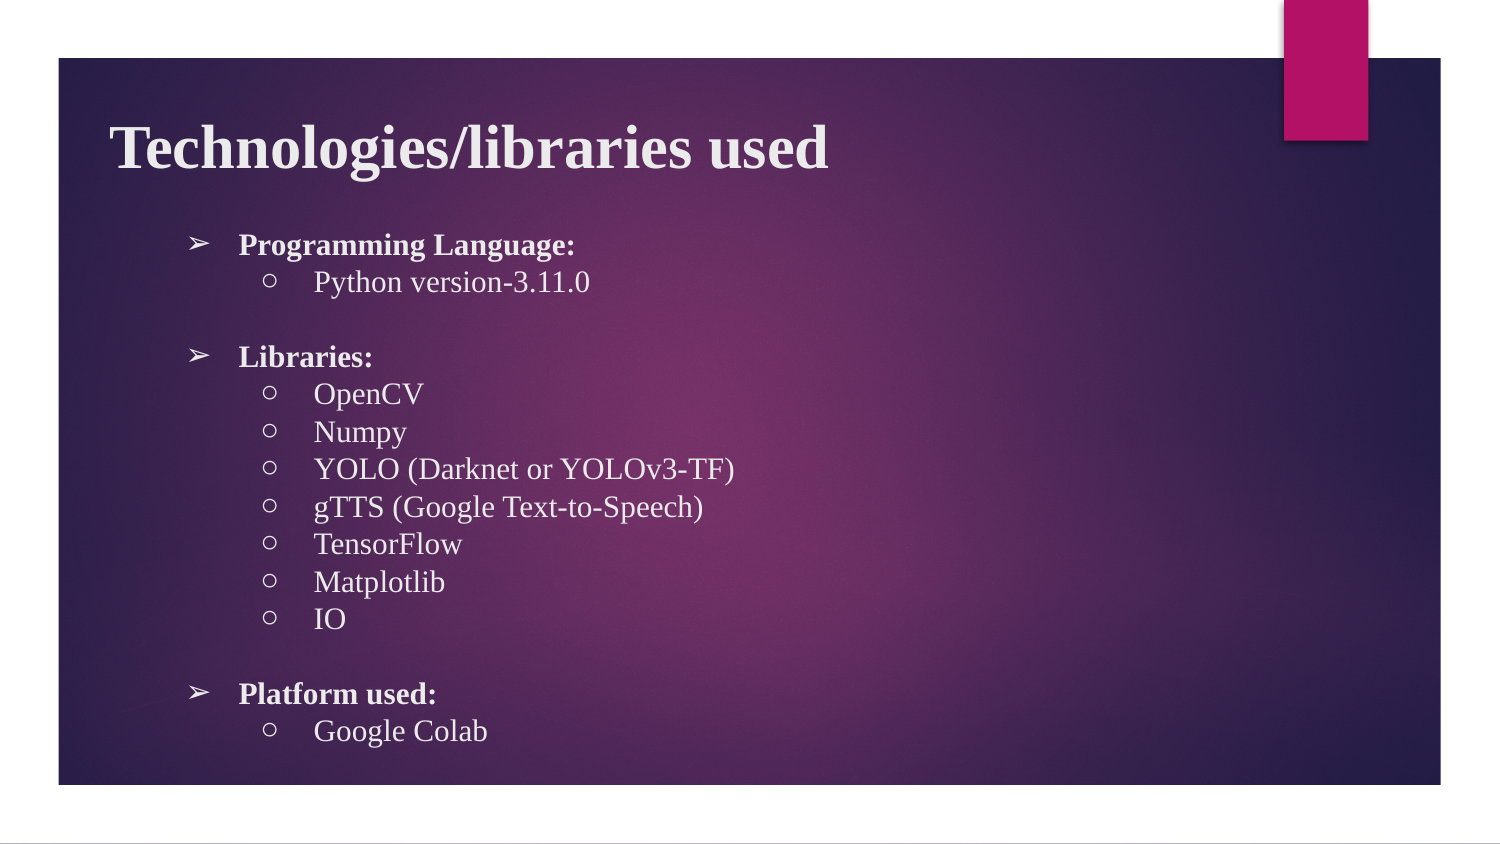

Technologies/libraries used

Programming Language:
Python version-3.11.0

Libraries:
OpenCV
Numpy
YOLO (Darknet or YOLOv3-TF)
gTTS (Google Text-to-Speech)
TensorFlow
Matplotlib
IO

Platform used:
Google Colab